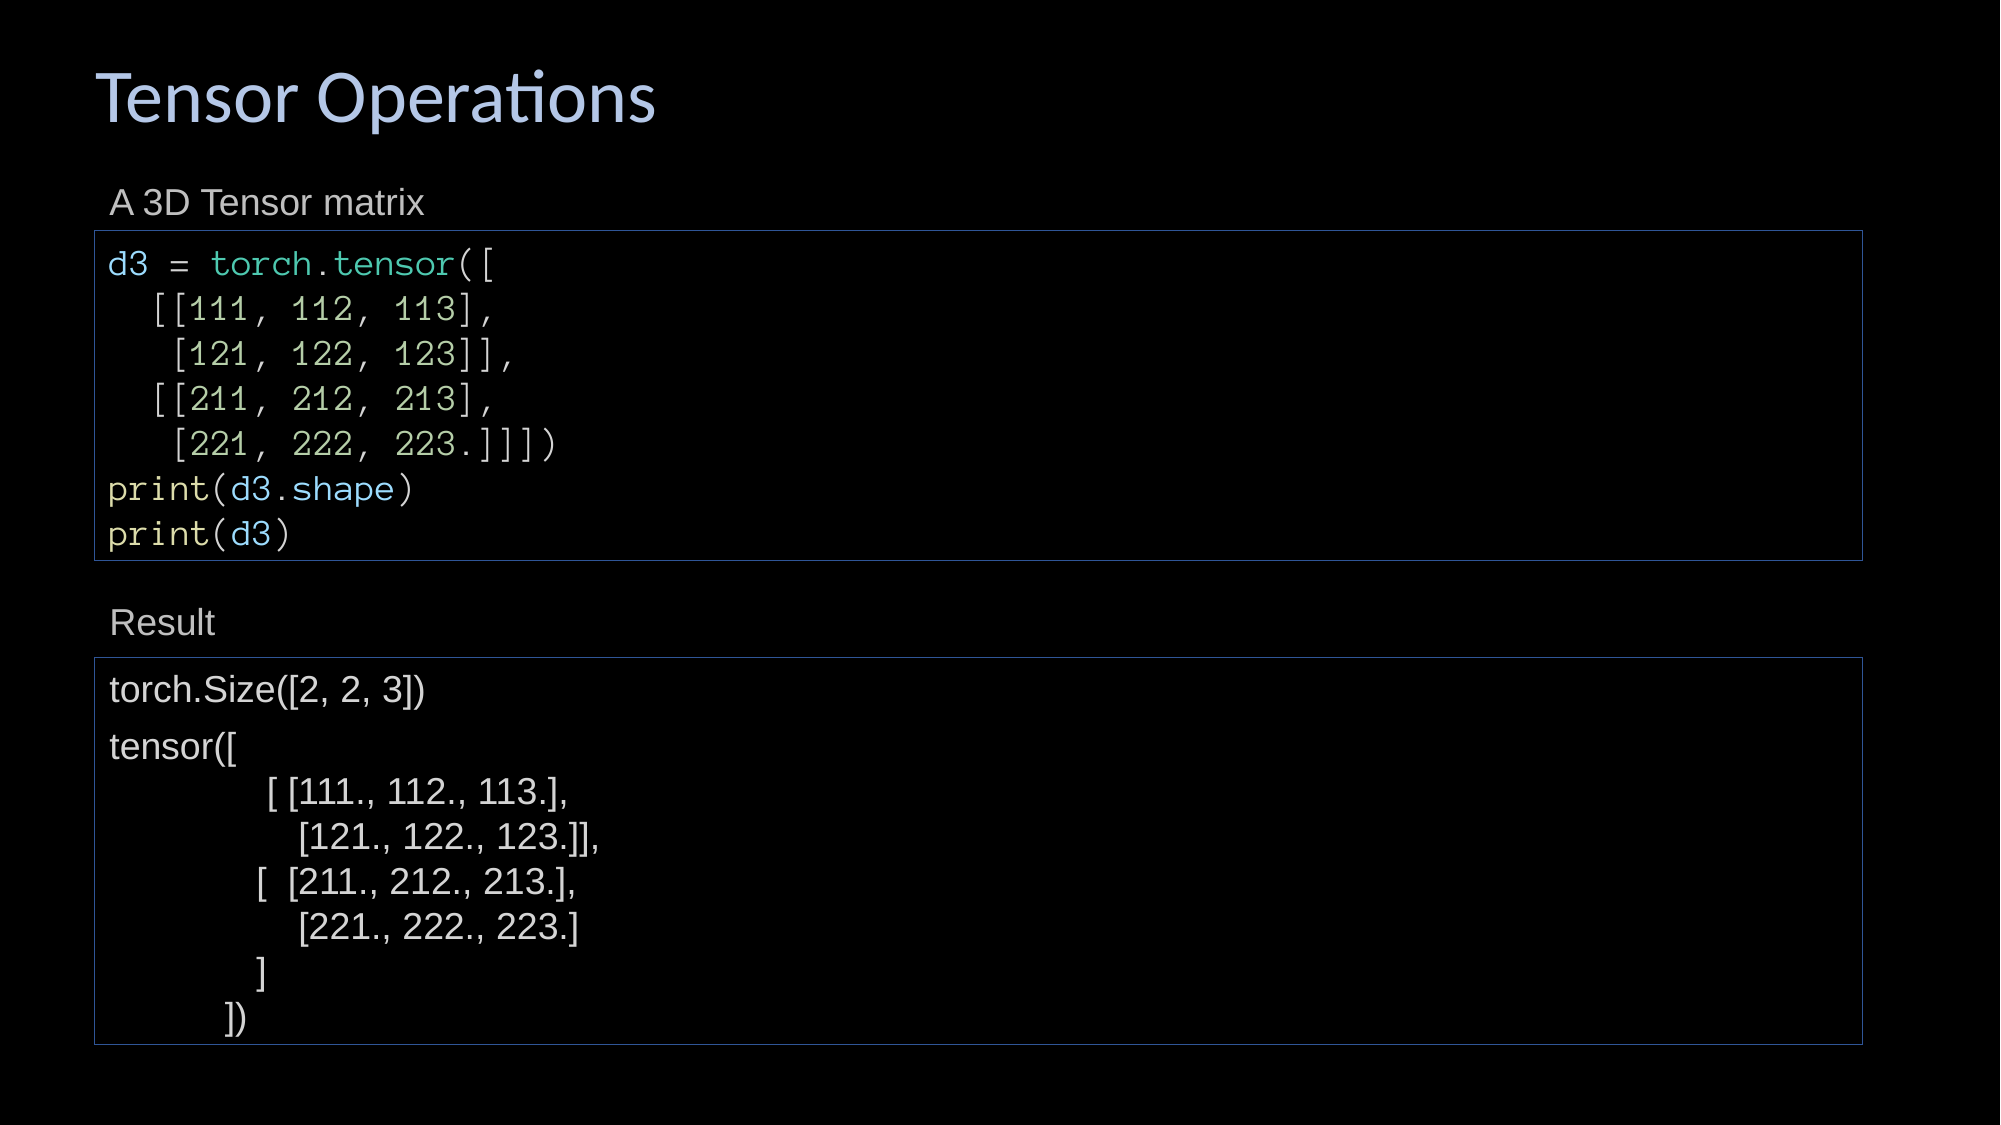

# Tensor Operations
A 3D Tensor matrix
d3 = torch.tensor([
  [[111, 112, 113],
   [121, 122, 123]],
  [[211, 212, 213],
   [221, 222, 223.]]])
print(d3.shape)
print(d3)
Result
torch.Size([2, 2, 3])
tensor([
               [ [111., 112., 113.],
                  [121., 122., 123.]],
              [  [211., 212., 213.],
                  [221., 222., 223.]
              ]
           ])